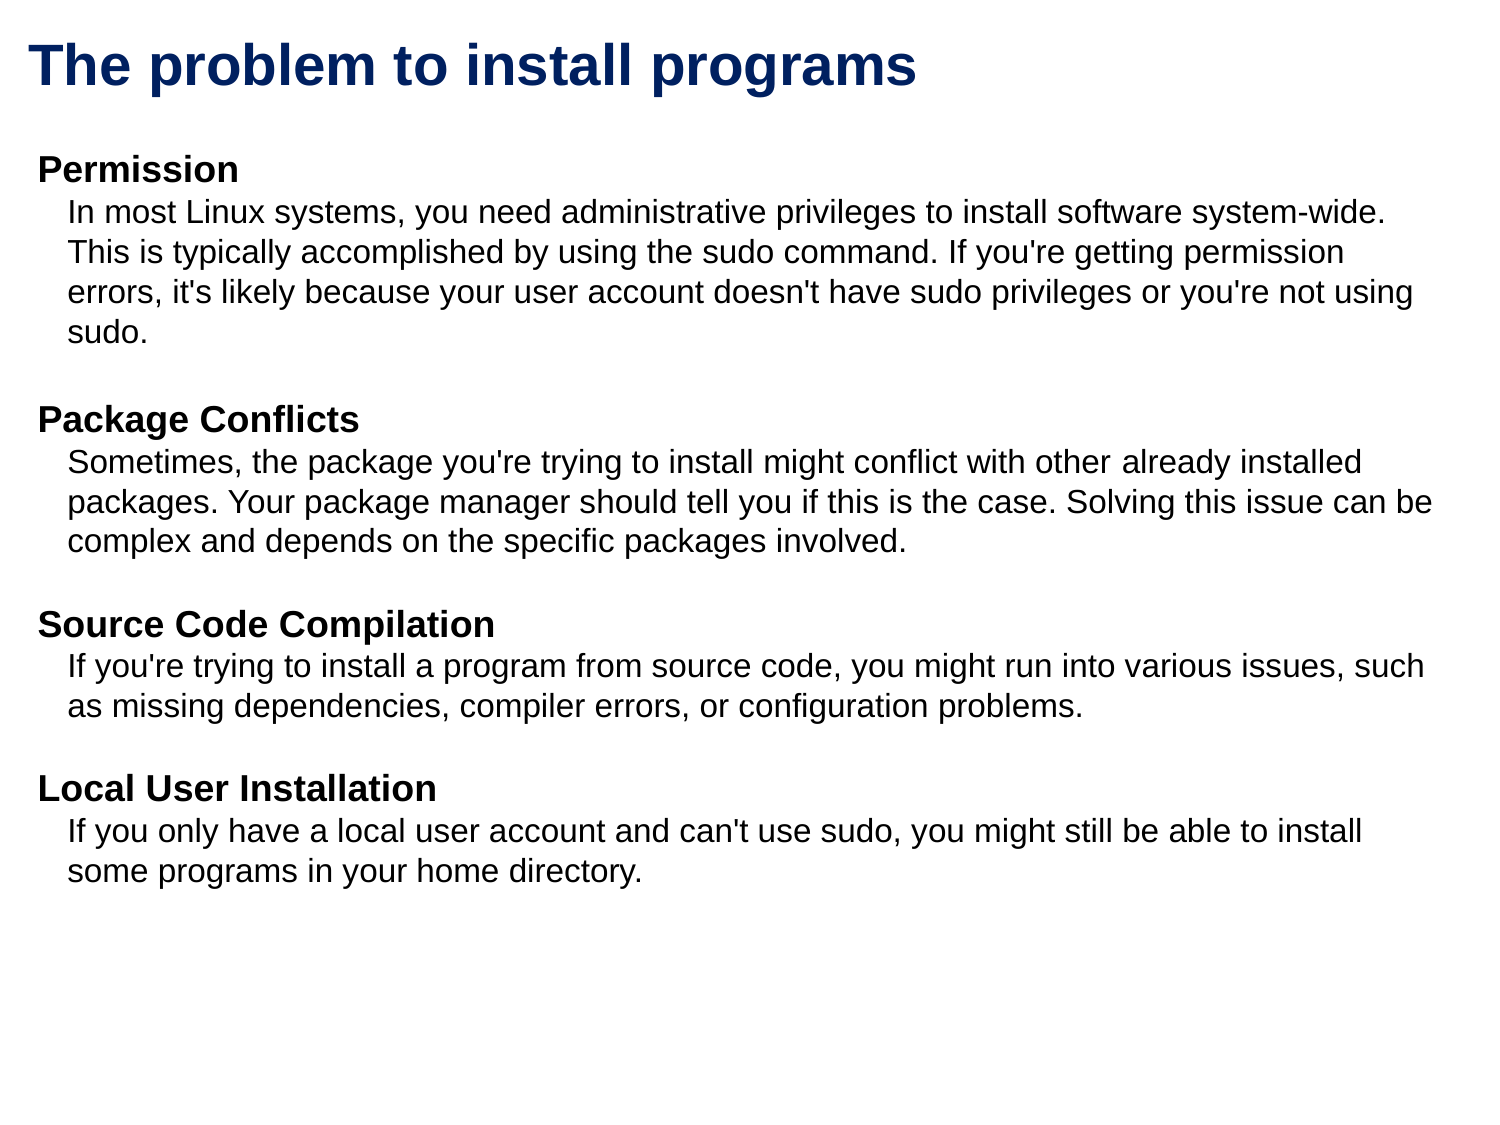

The problem to install programs
Permission
In most Linux systems, you need administrative privileges to install software system-wide. This is typically accomplished by using the sudo command. If you're getting permission errors, it's likely because your user account doesn't have sudo privileges or you're not using sudo.

Package Conflicts
Sometimes, the package you're trying to install might conflict with other already installed packages. Your package manager should tell you if this is the case. Solving this issue can be complex and depends on the specific packages involved.

Source Code Compilation
If you're trying to install a program from source code, you might run into various issues, such as missing dependencies, compiler errors, or configuration problems.

Local User Installation
If you only have a local user account and can't use sudo, you might still be able to install some programs in your home directory.